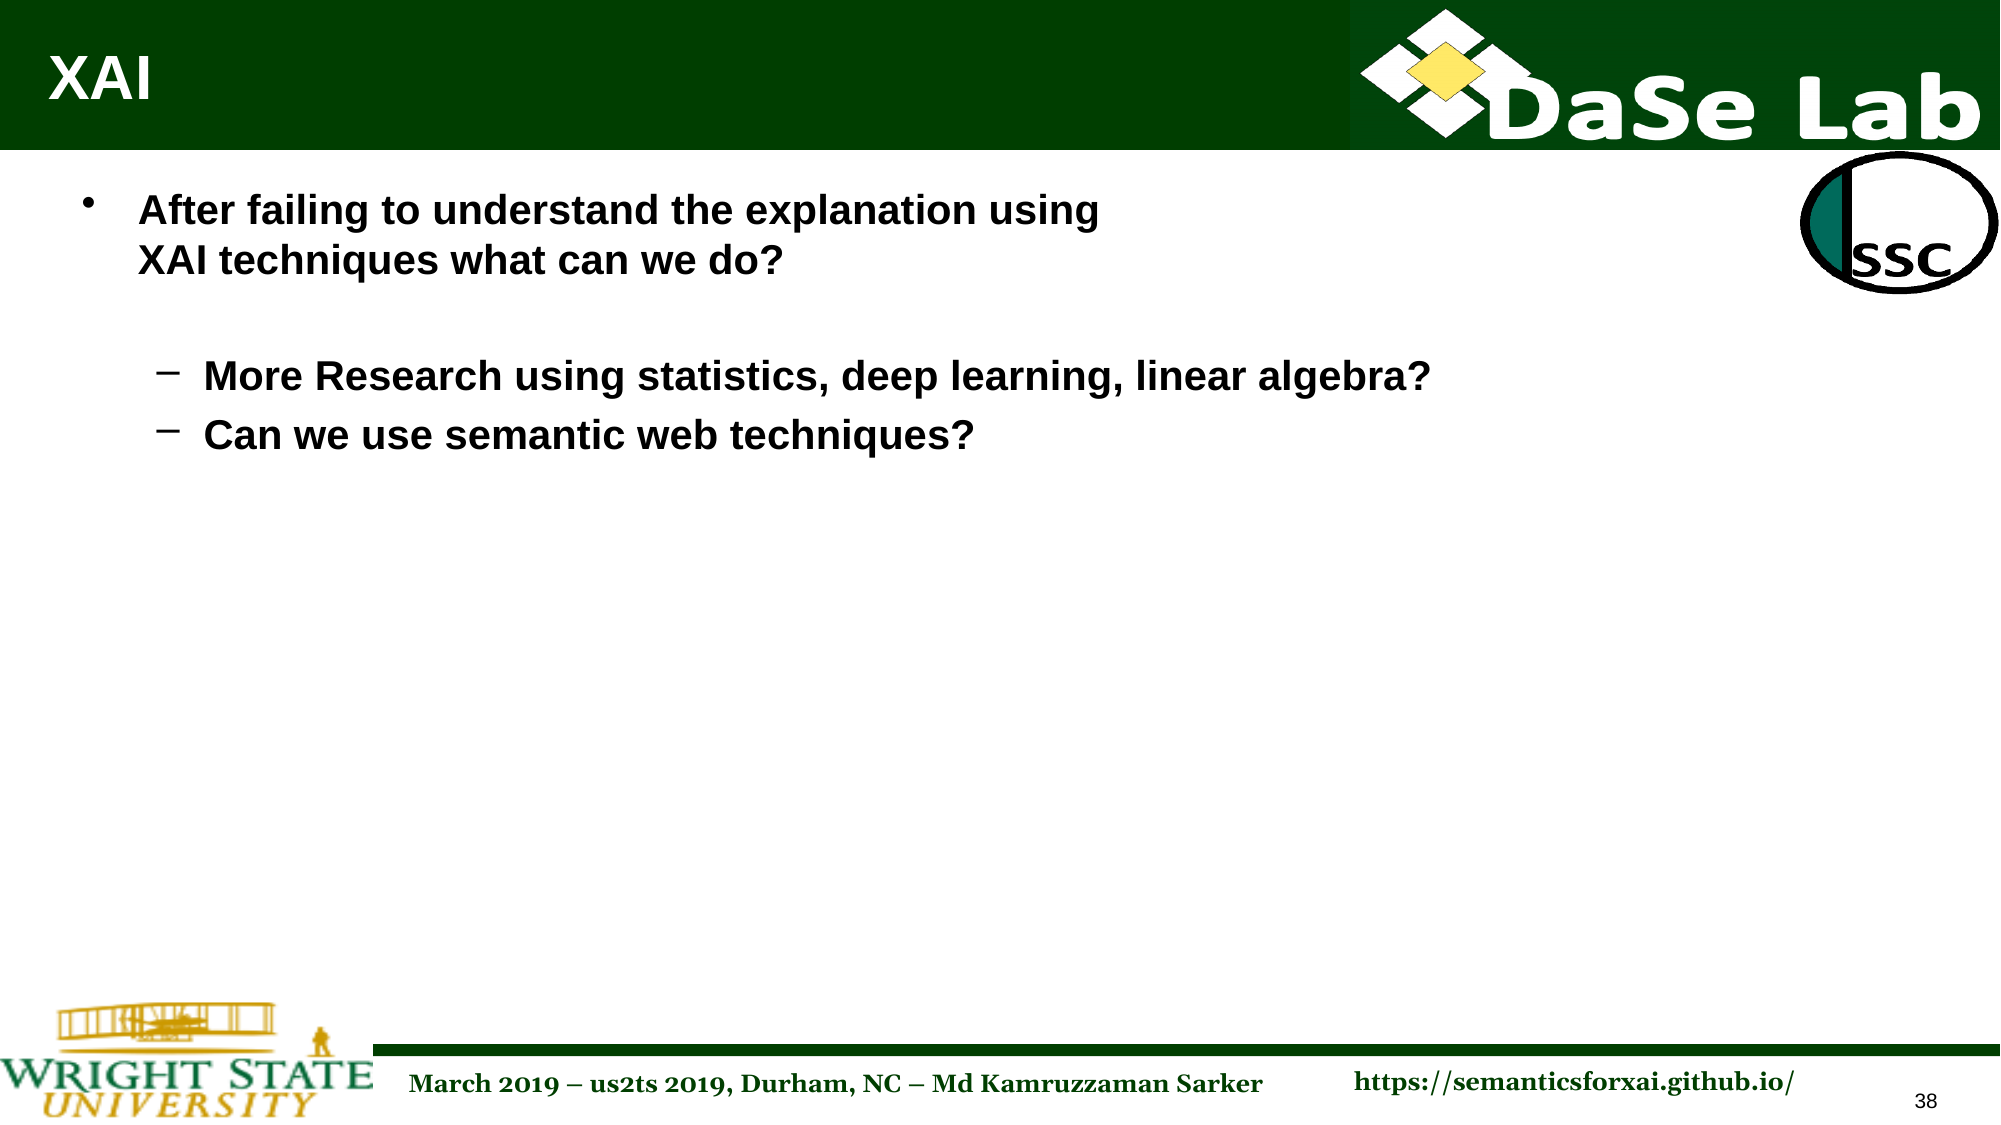

# XAI
After failing to understand the explanation using
XAI techniques what can we do?

More Research using statistics, deep learning, linear algebra?
Can we use semantic web techniques?